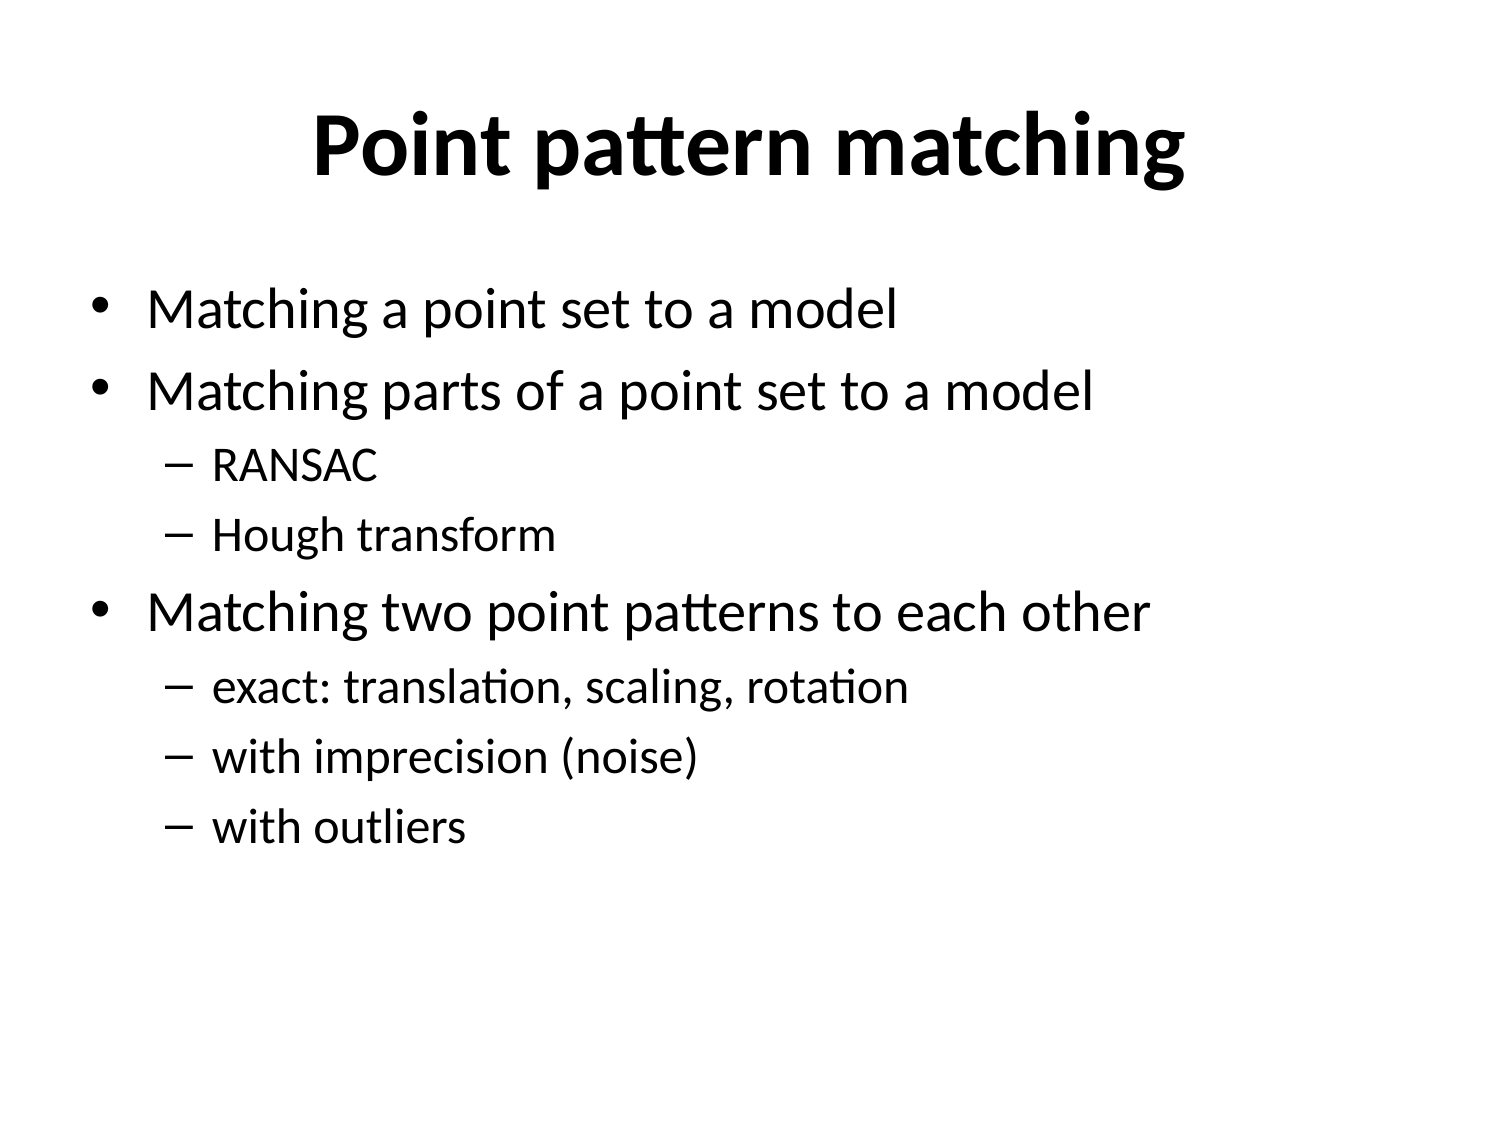

# Point pattern matching
Matching a point set to a model
Matching parts of a point set to a model
RANSAC
Hough transform
Matching two point patterns to each other
exact: translation, scaling, rotation
with imprecision (noise)
with outliers